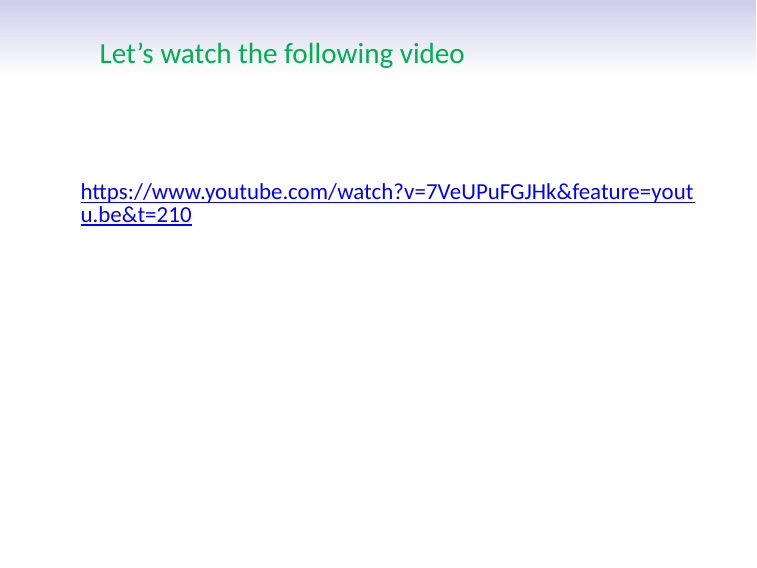

# Let’s watch the following video
https://www.youtube.com/watch?v=7VeUPuFGJHk&feature=youtu.be&t=210

Dr. Malak Abdullah
First Semester 2021-2022
30